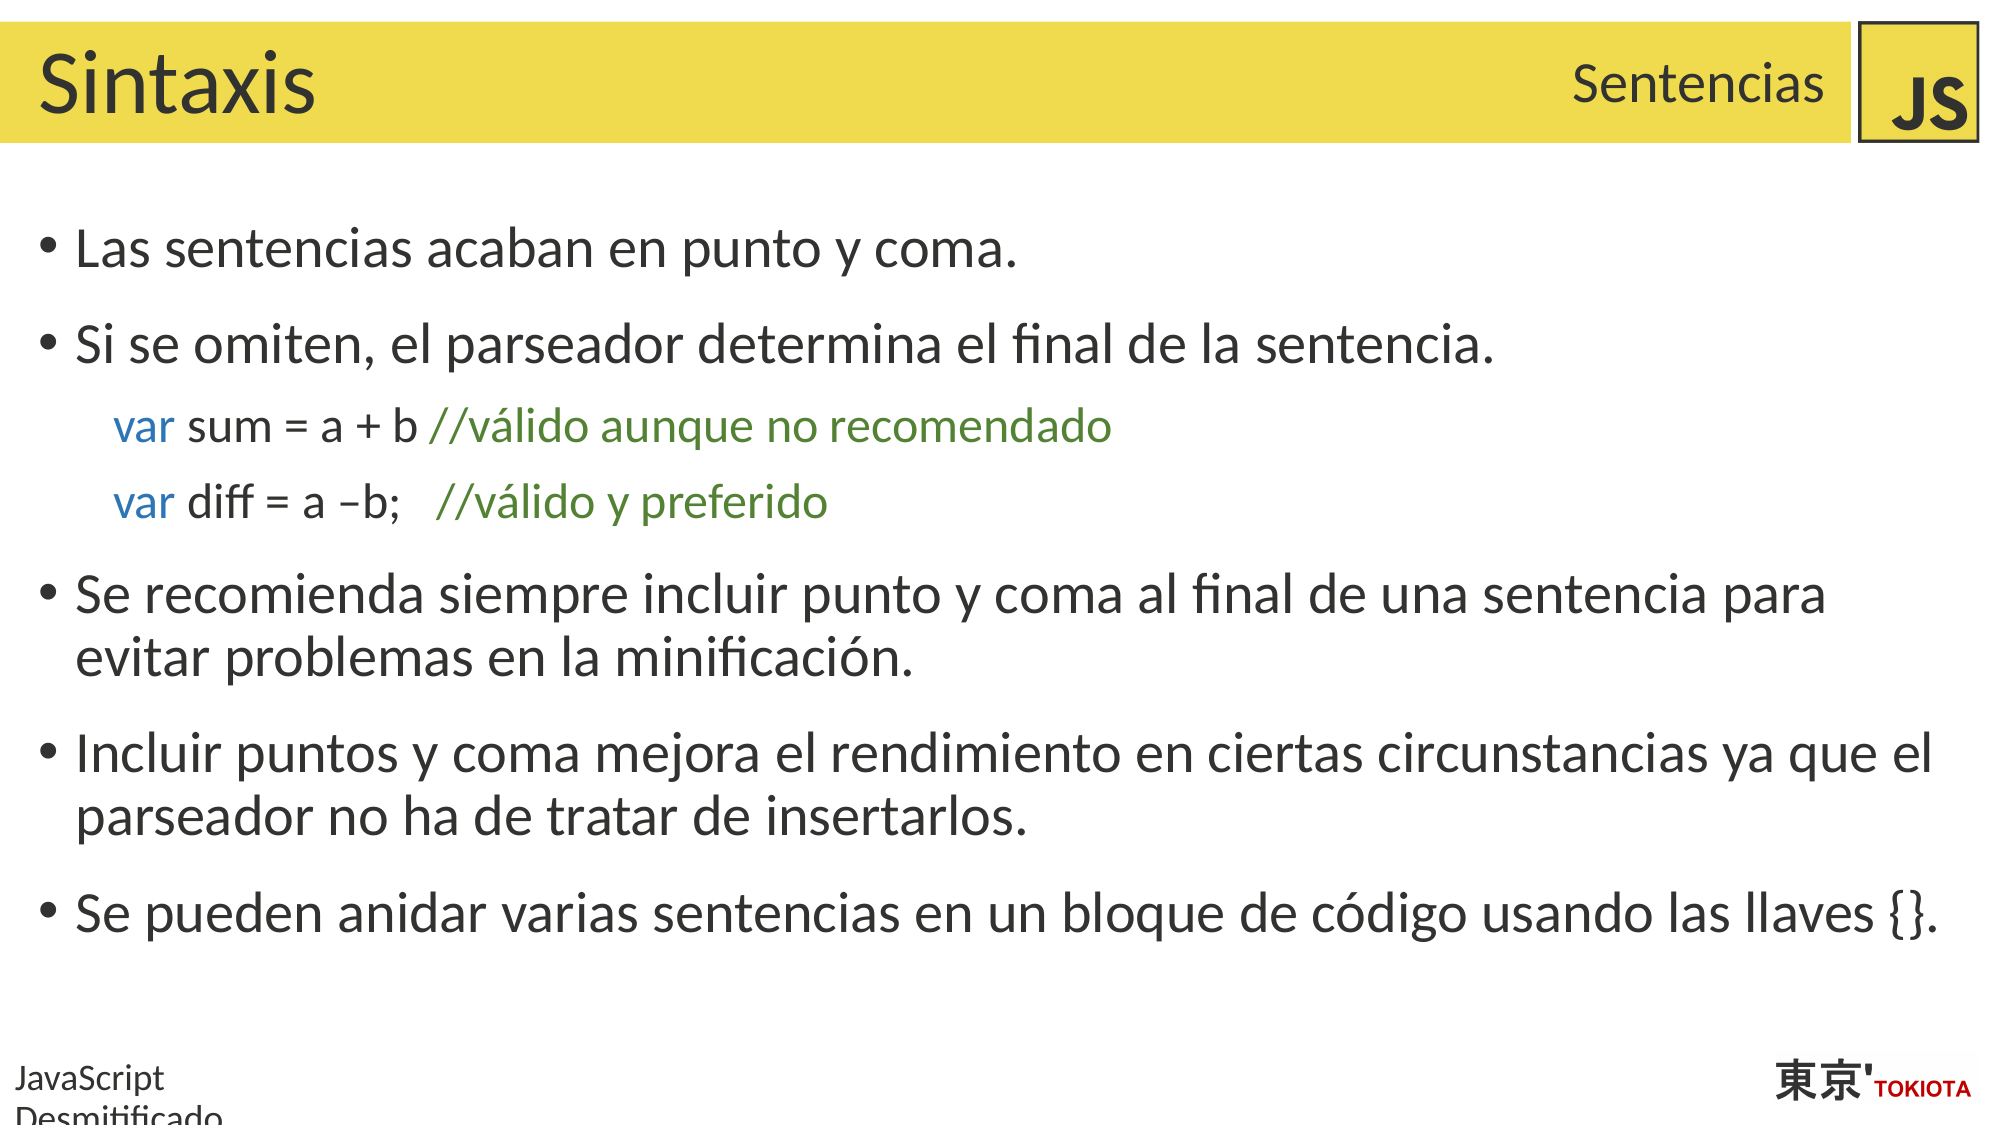

# Sintaxis
Sentencias
Las sentencias acaban en punto y coma.
Si se omiten, el parseador determina el final de la sentencia.
var sum = a + b //válido aunque no recomendado
var diff = a –b;   //válido y preferido
Se recomienda siempre incluir punto y coma al final de una sentencia para evitar problemas en la minificación.
Incluir puntos y coma mejora el rendimiento en ciertas circunstancias ya que el parseador no ha de tratar de insertarlos.
Se pueden anidar varias sentencias en un bloque de código usando las llaves {}.